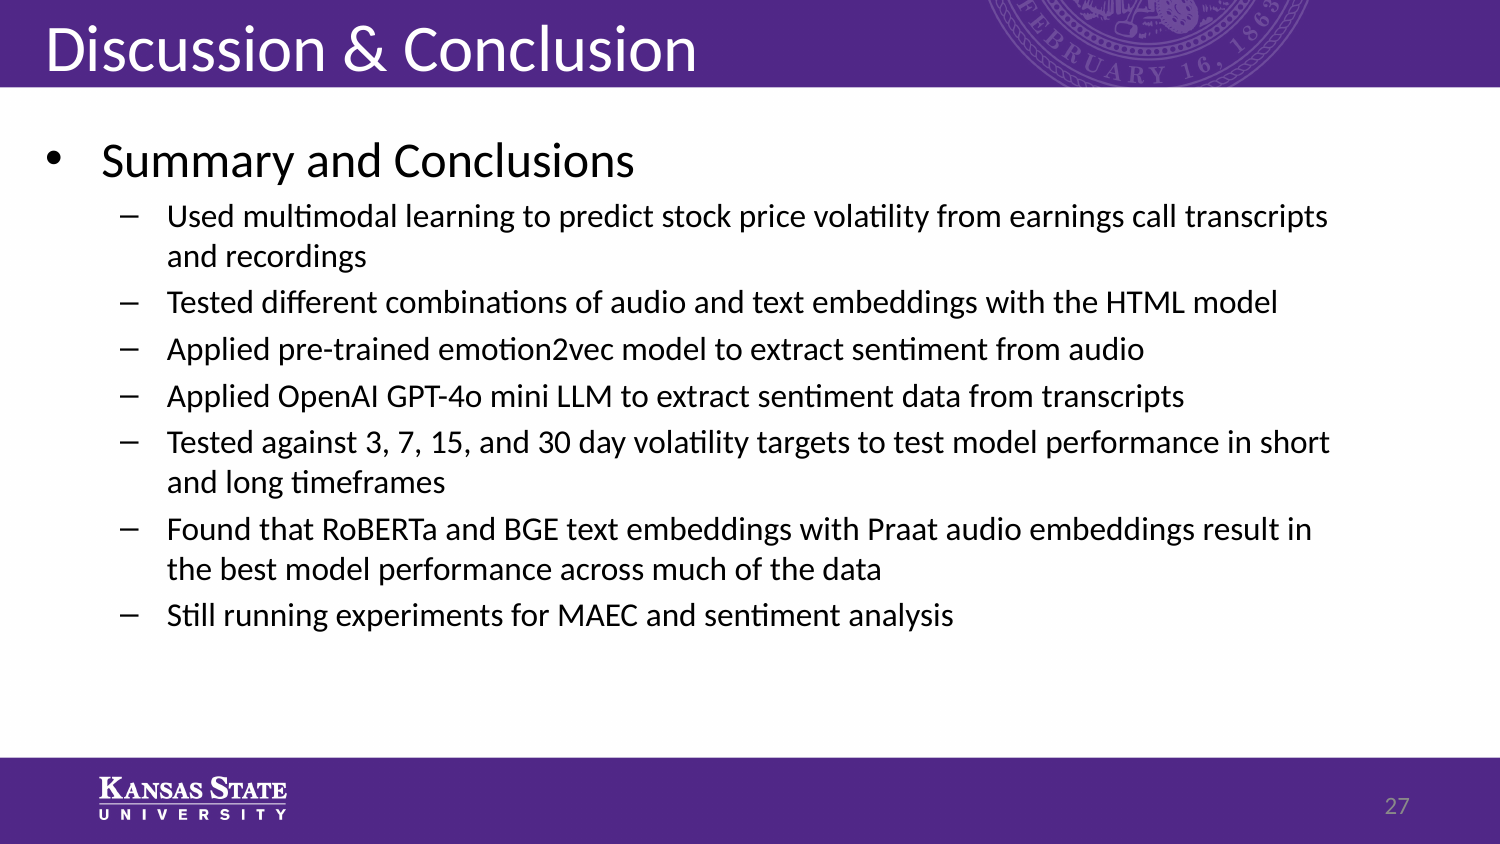

# Discussion & Conclusion
Summary and Conclusions
Used multimodal learning to predict stock price volatility from earnings call transcripts and recordings
Tested different combinations of audio and text embeddings with the HTML model
Applied pre-trained emotion2vec model to extract sentiment from audio
Applied OpenAI GPT-4o mini LLM to extract sentiment data from transcripts
Tested against 3, 7, 15, and 30 day volatility targets to test model performance in short and long timeframes
Found that RoBERTa and BGE text embeddings with Praat audio embeddings result in the best model performance across much of the data
Still running experiments for MAEC and sentiment analysis

27